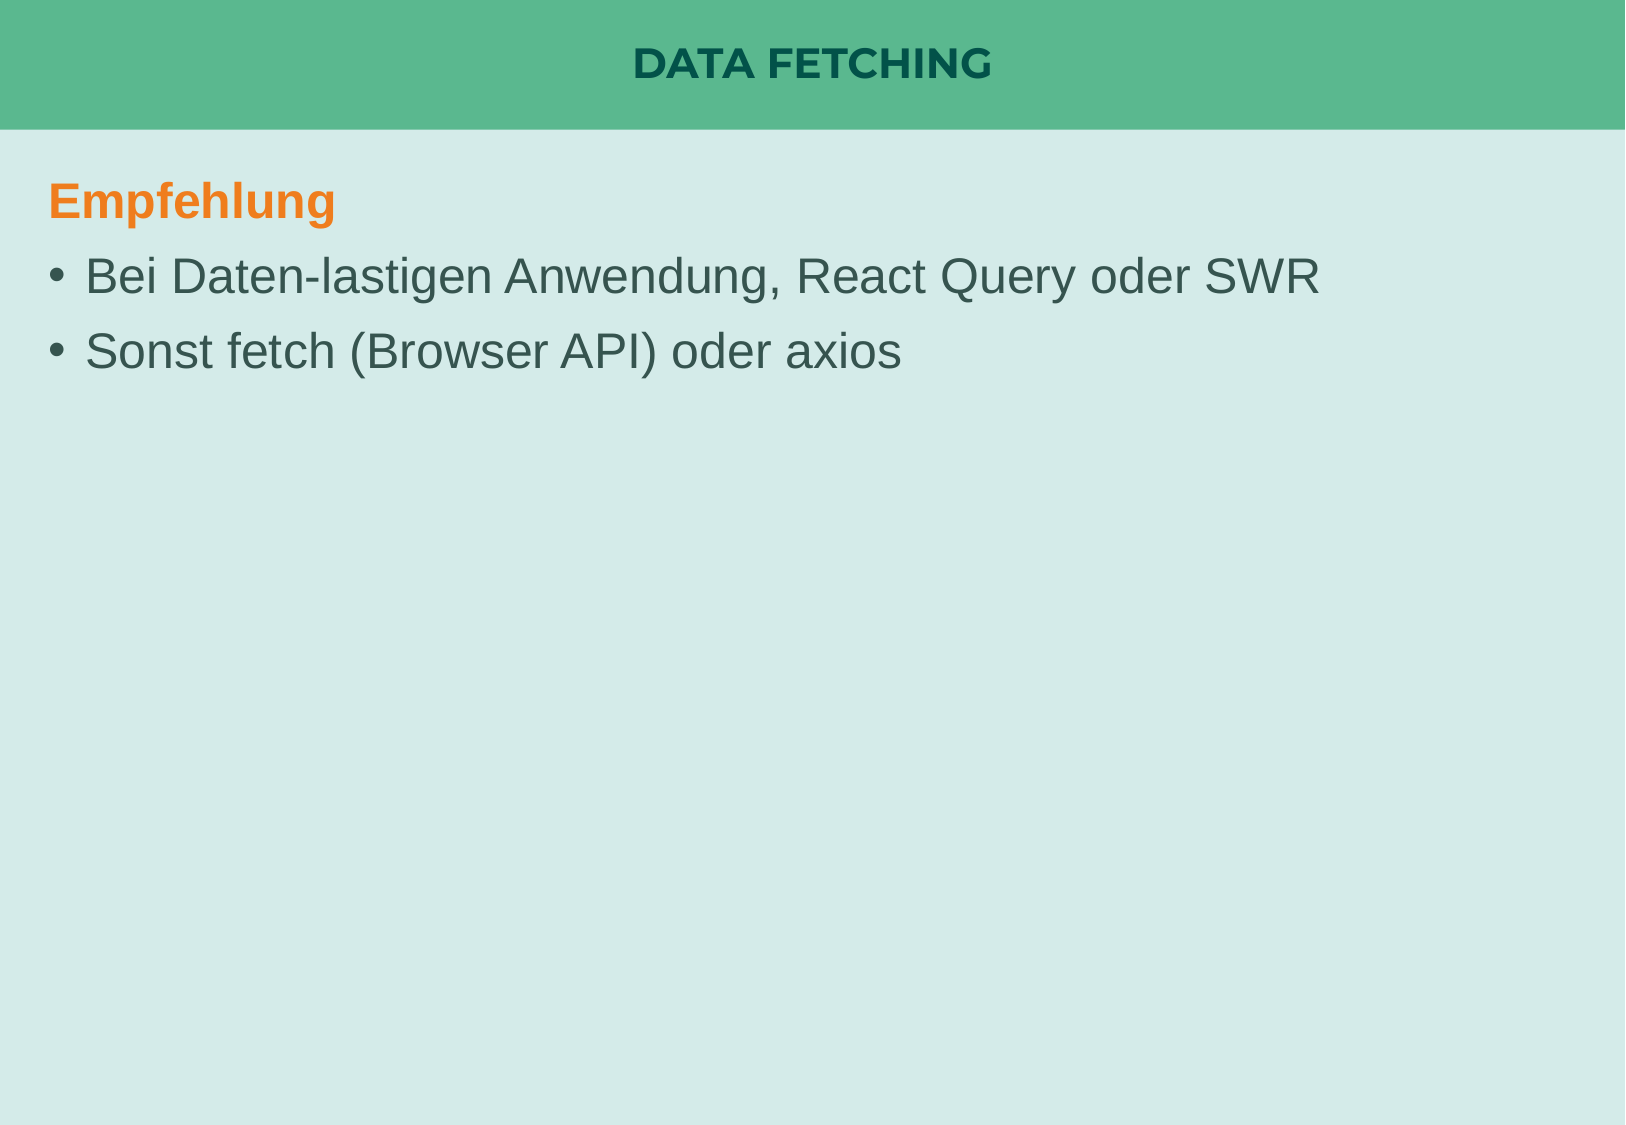

# Data Fetching
Empfehlung
Bei Daten-lastigen Anwendung, React Query oder SWR
Sonst fetch (Browser API) oder axios